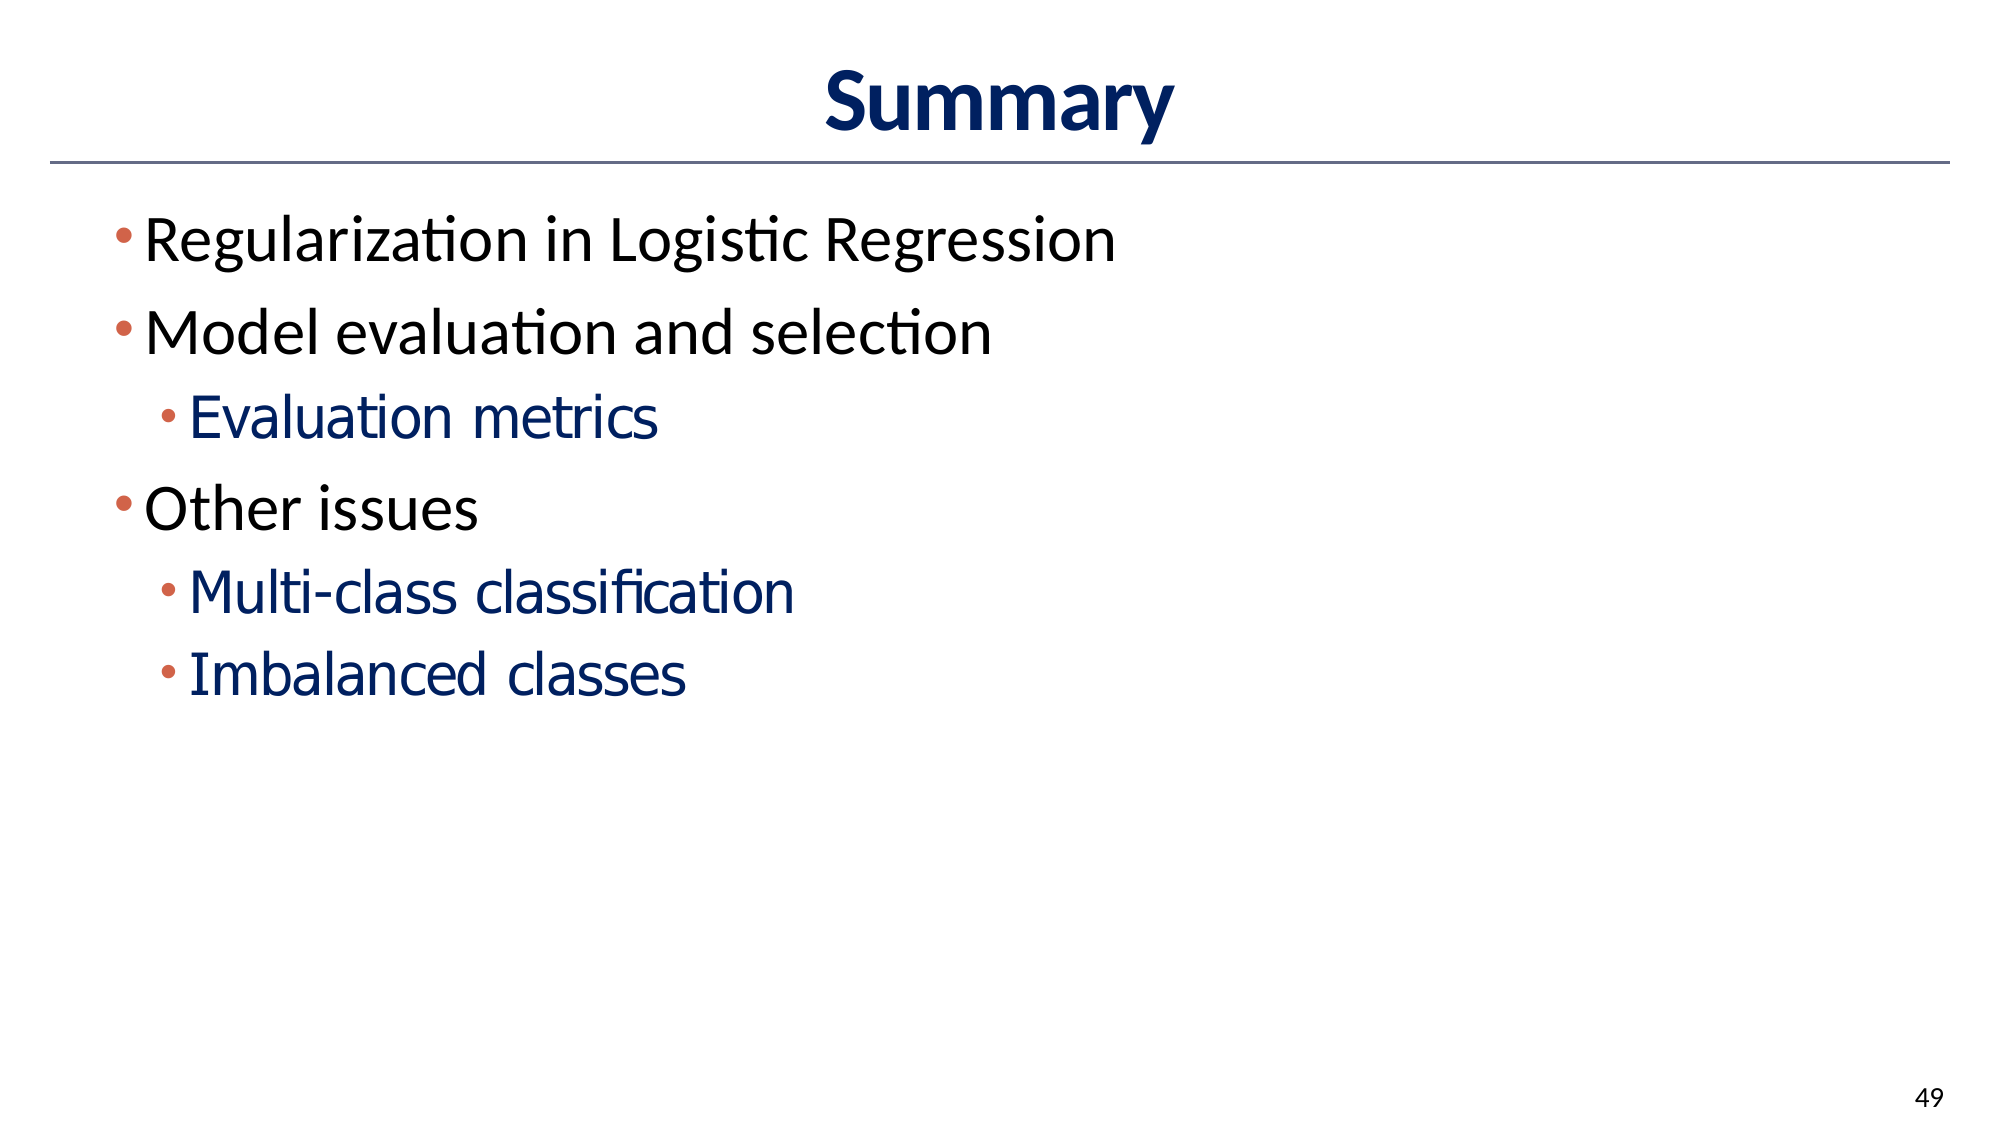

# Summary
Regularization in Logistic Regression
Model evaluation and selection
Evaluation metrics
Other issues
Multi-class classification
Imbalanced classes
49